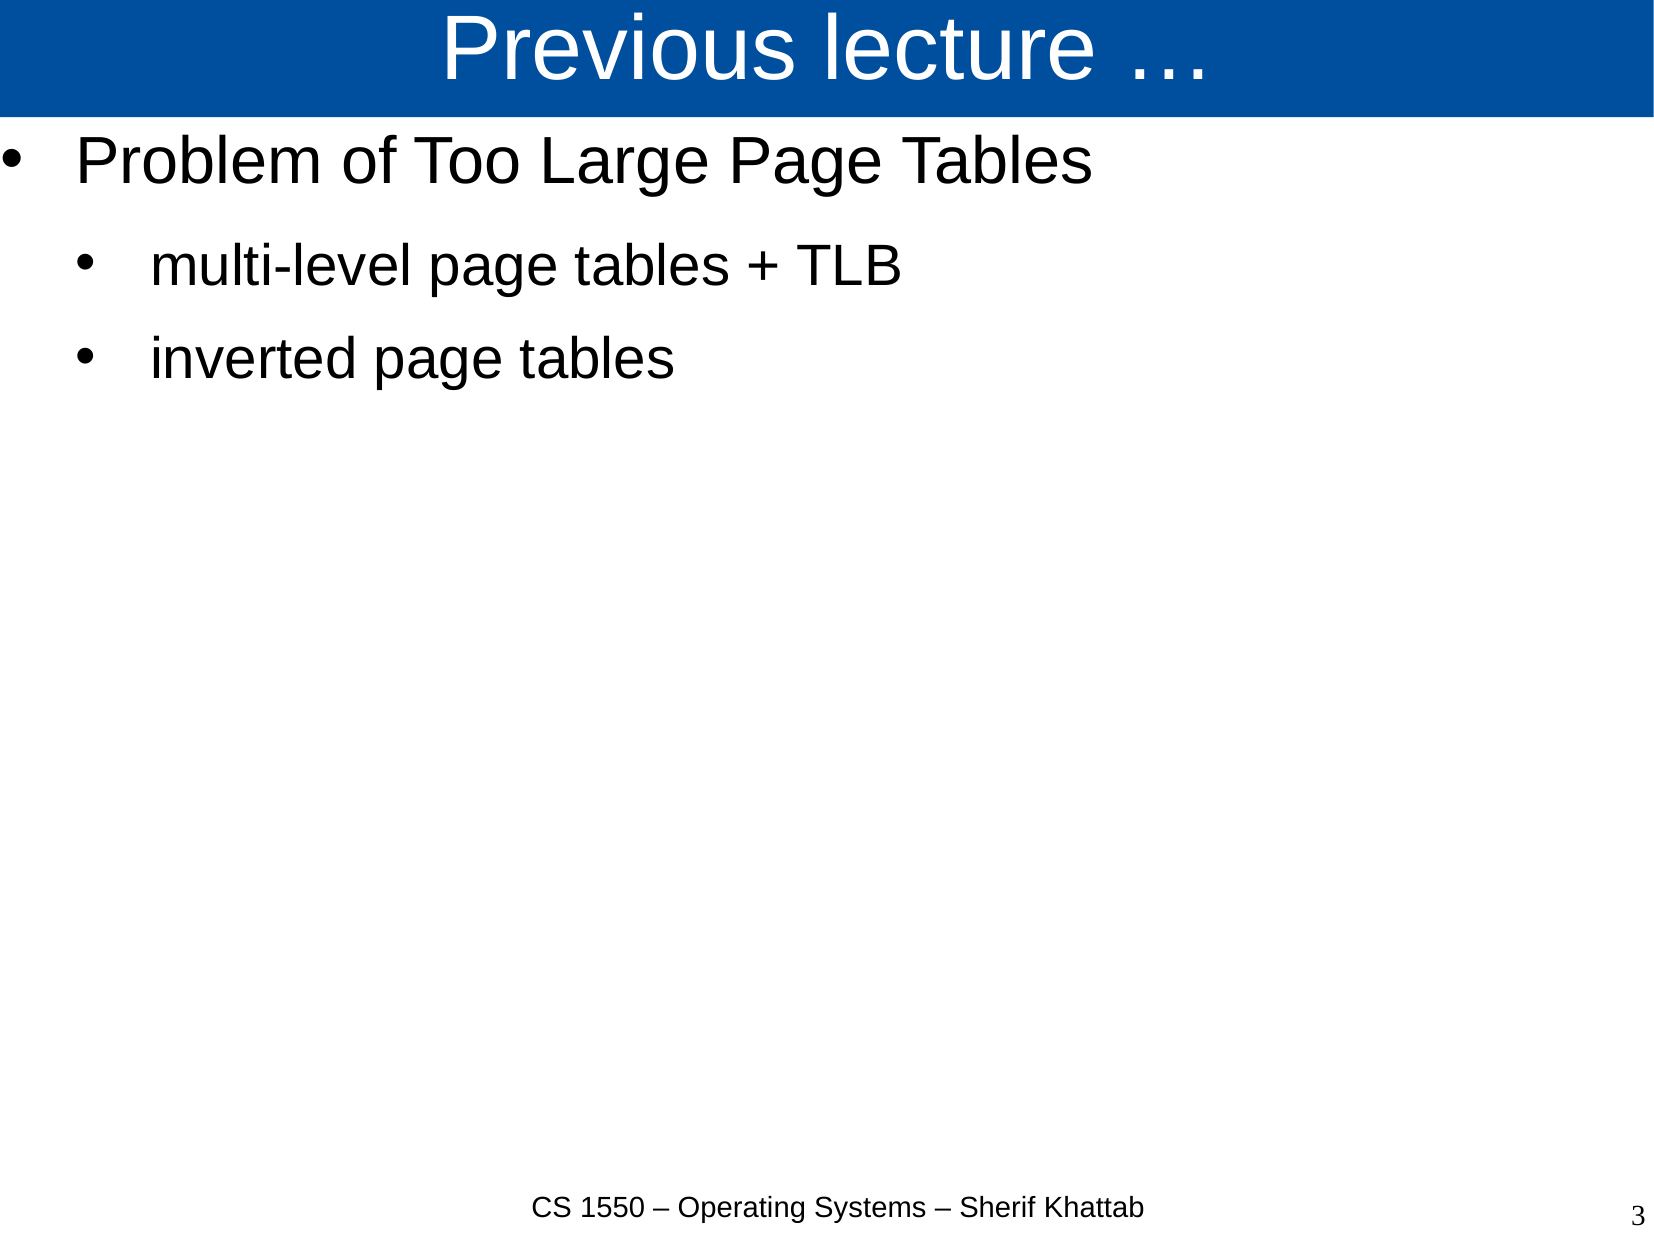

# Previous lecture …
Problem of Too Large Page Tables
multi-level page tables + TLB
inverted page tables
CS 1550 – Operating Systems – Sherif Khattab
3